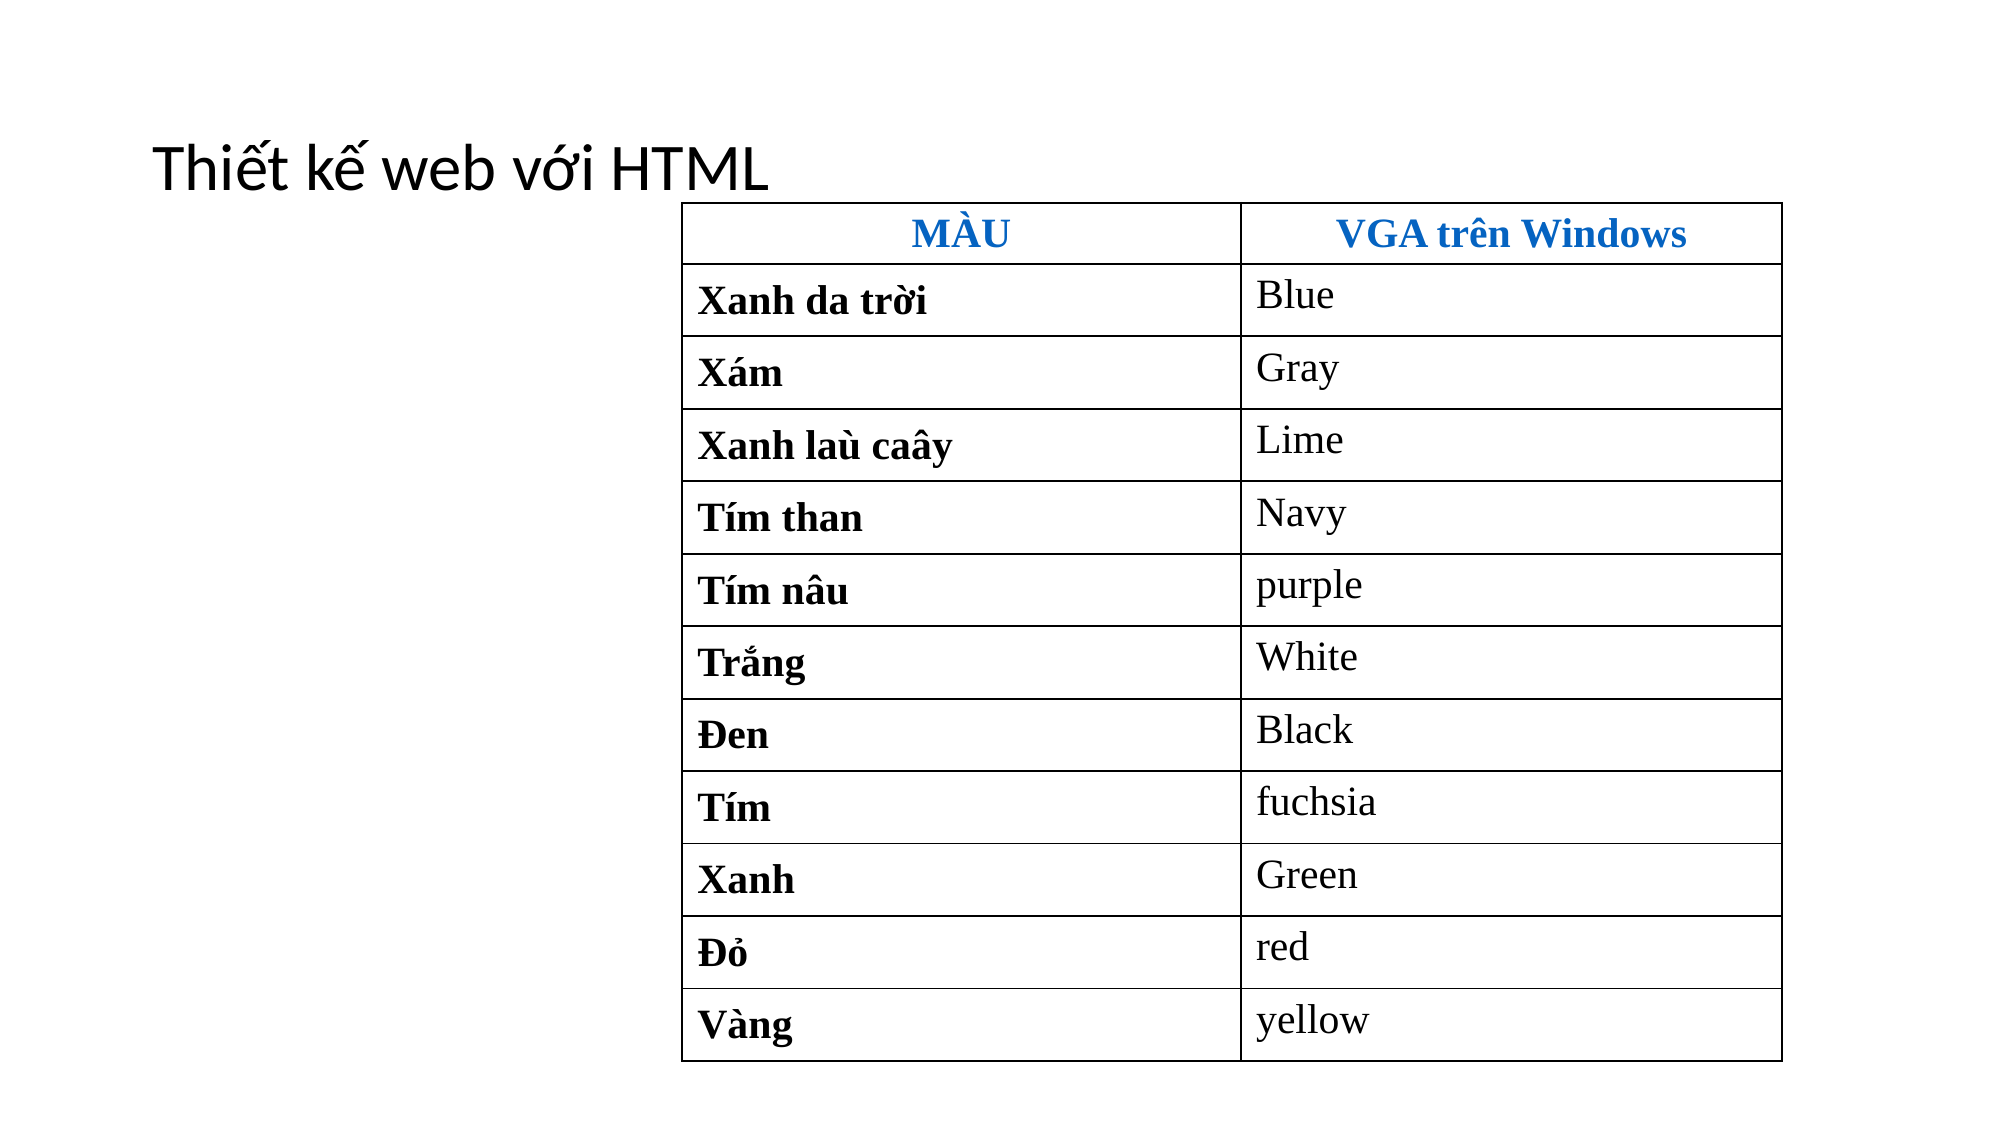

# Thiết kế web với HTML
| MÀU | VGA trên Windows |
| --- | --- |
| Xanh da trời | Blue |
| Xám | Gray |
| Xanh laù caây | Lime |
| Tím than | Navy |
| Tím nâu | purple |
| Trắng | White |
| Đen | Black |
| Tím | fuchsia |
| Xanh | Green |
| Đỏ | red |
| Vàng | yellow |